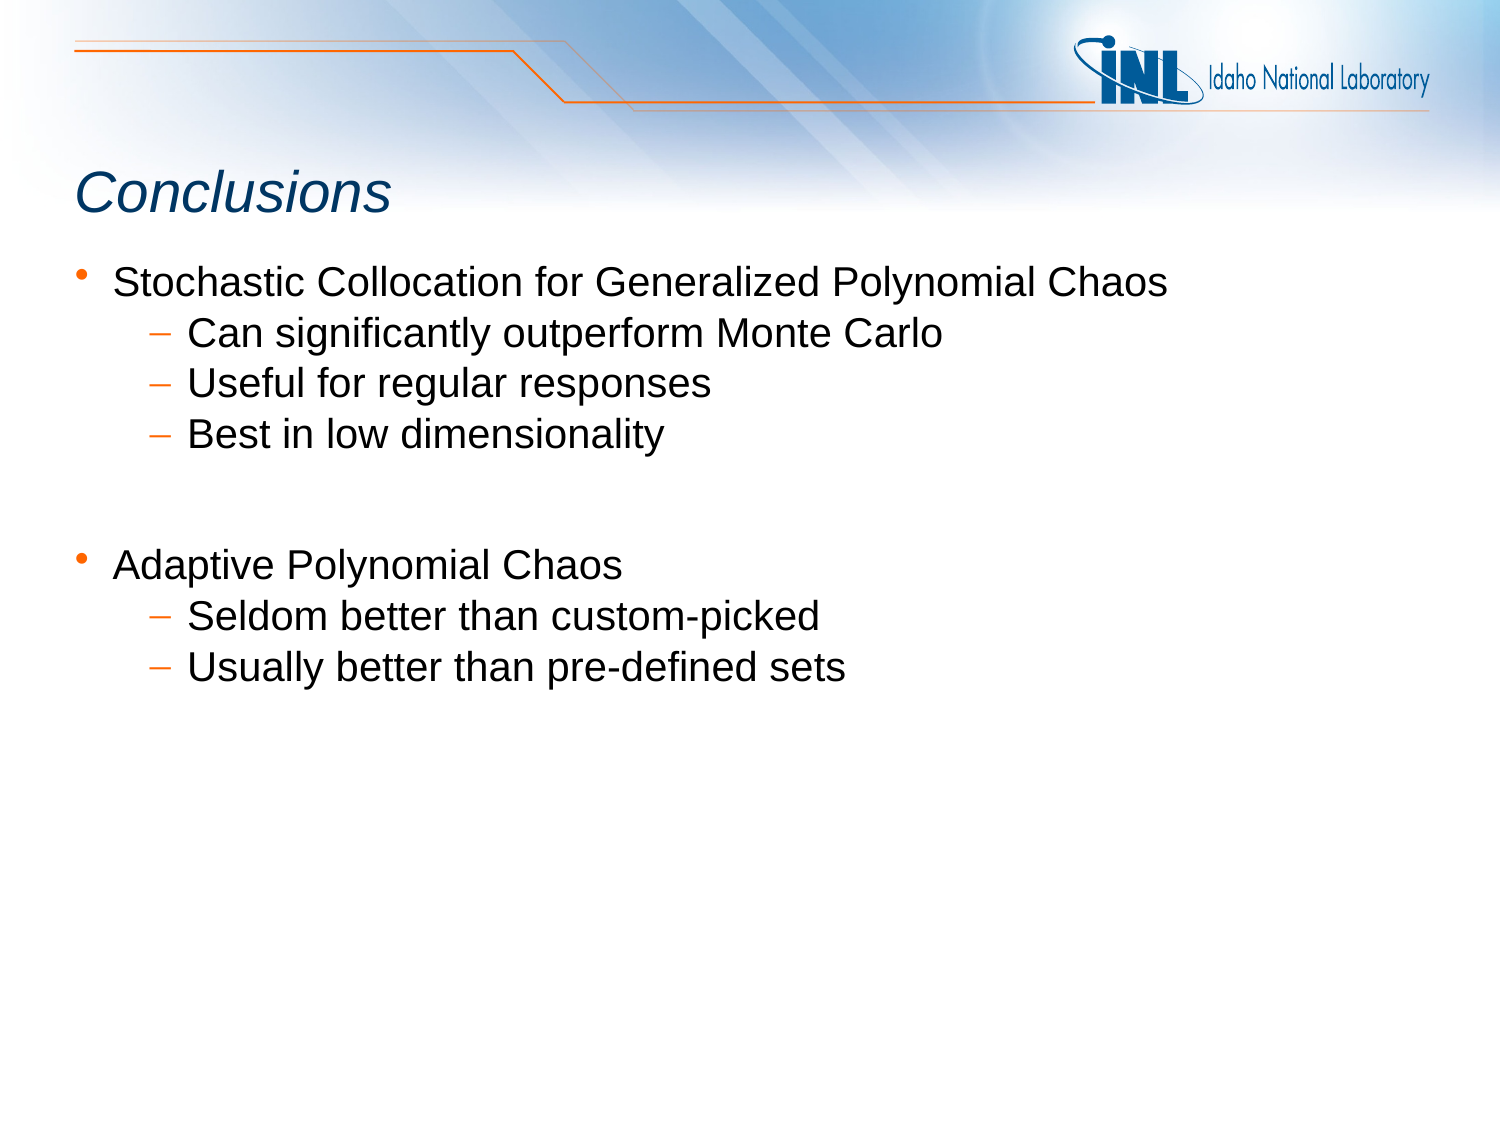

# Conclusions
Stochastic Collocation for Generalized Polynomial Chaos
Can significantly outperform Monte Carlo
Useful for regular responses
Best in low dimensionality

Adaptive Polynomial Chaos
Seldom better than custom-picked
Usually better than pre-defined sets